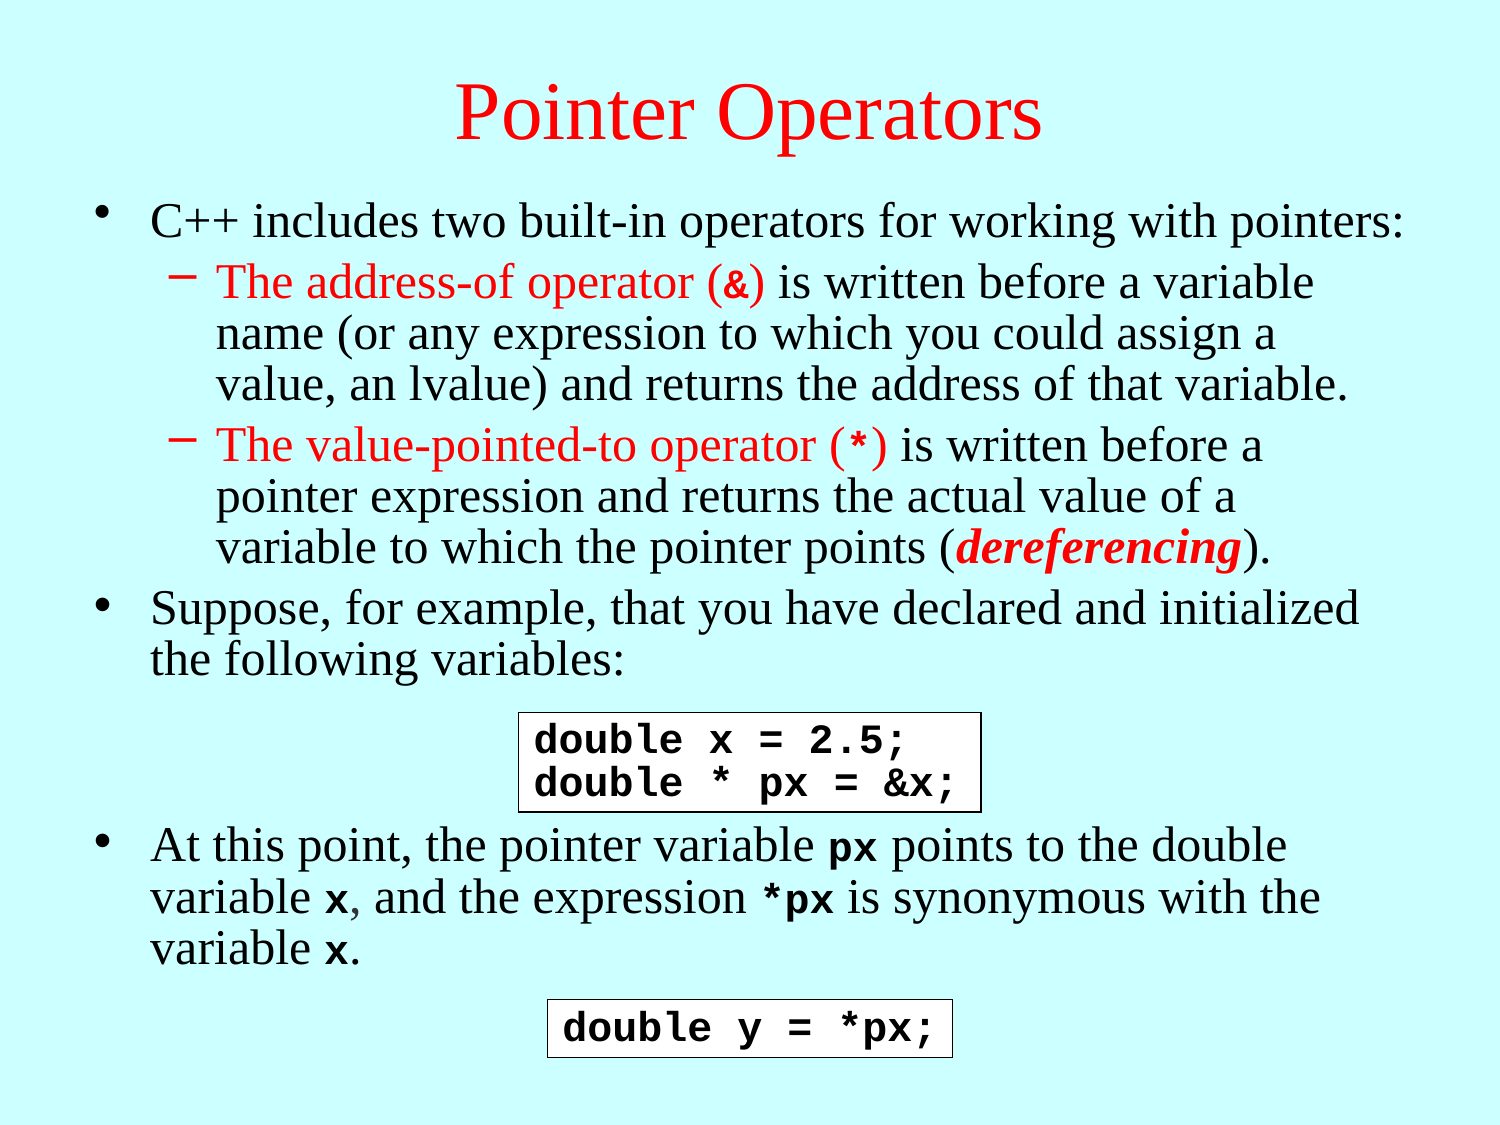

# Pointer Operators
C++ includes two built-in operators for working with pointers:
The address-of operator (&) is written before a variable name (or any expression to which you could assign a value, an lvalue) and returns the address of that variable.
The value-pointed-to operator (*) is written before a pointer expression and returns the actual value of a variable to which the pointer points (dereferencing).
Suppose, for example, that you have declared and initialized the following variables:

At this point, the pointer variable px points to the double variable x, and the expression *px is synonymous with the variable x.
double x = 2.5;
double * px = &x;
double y = *px;